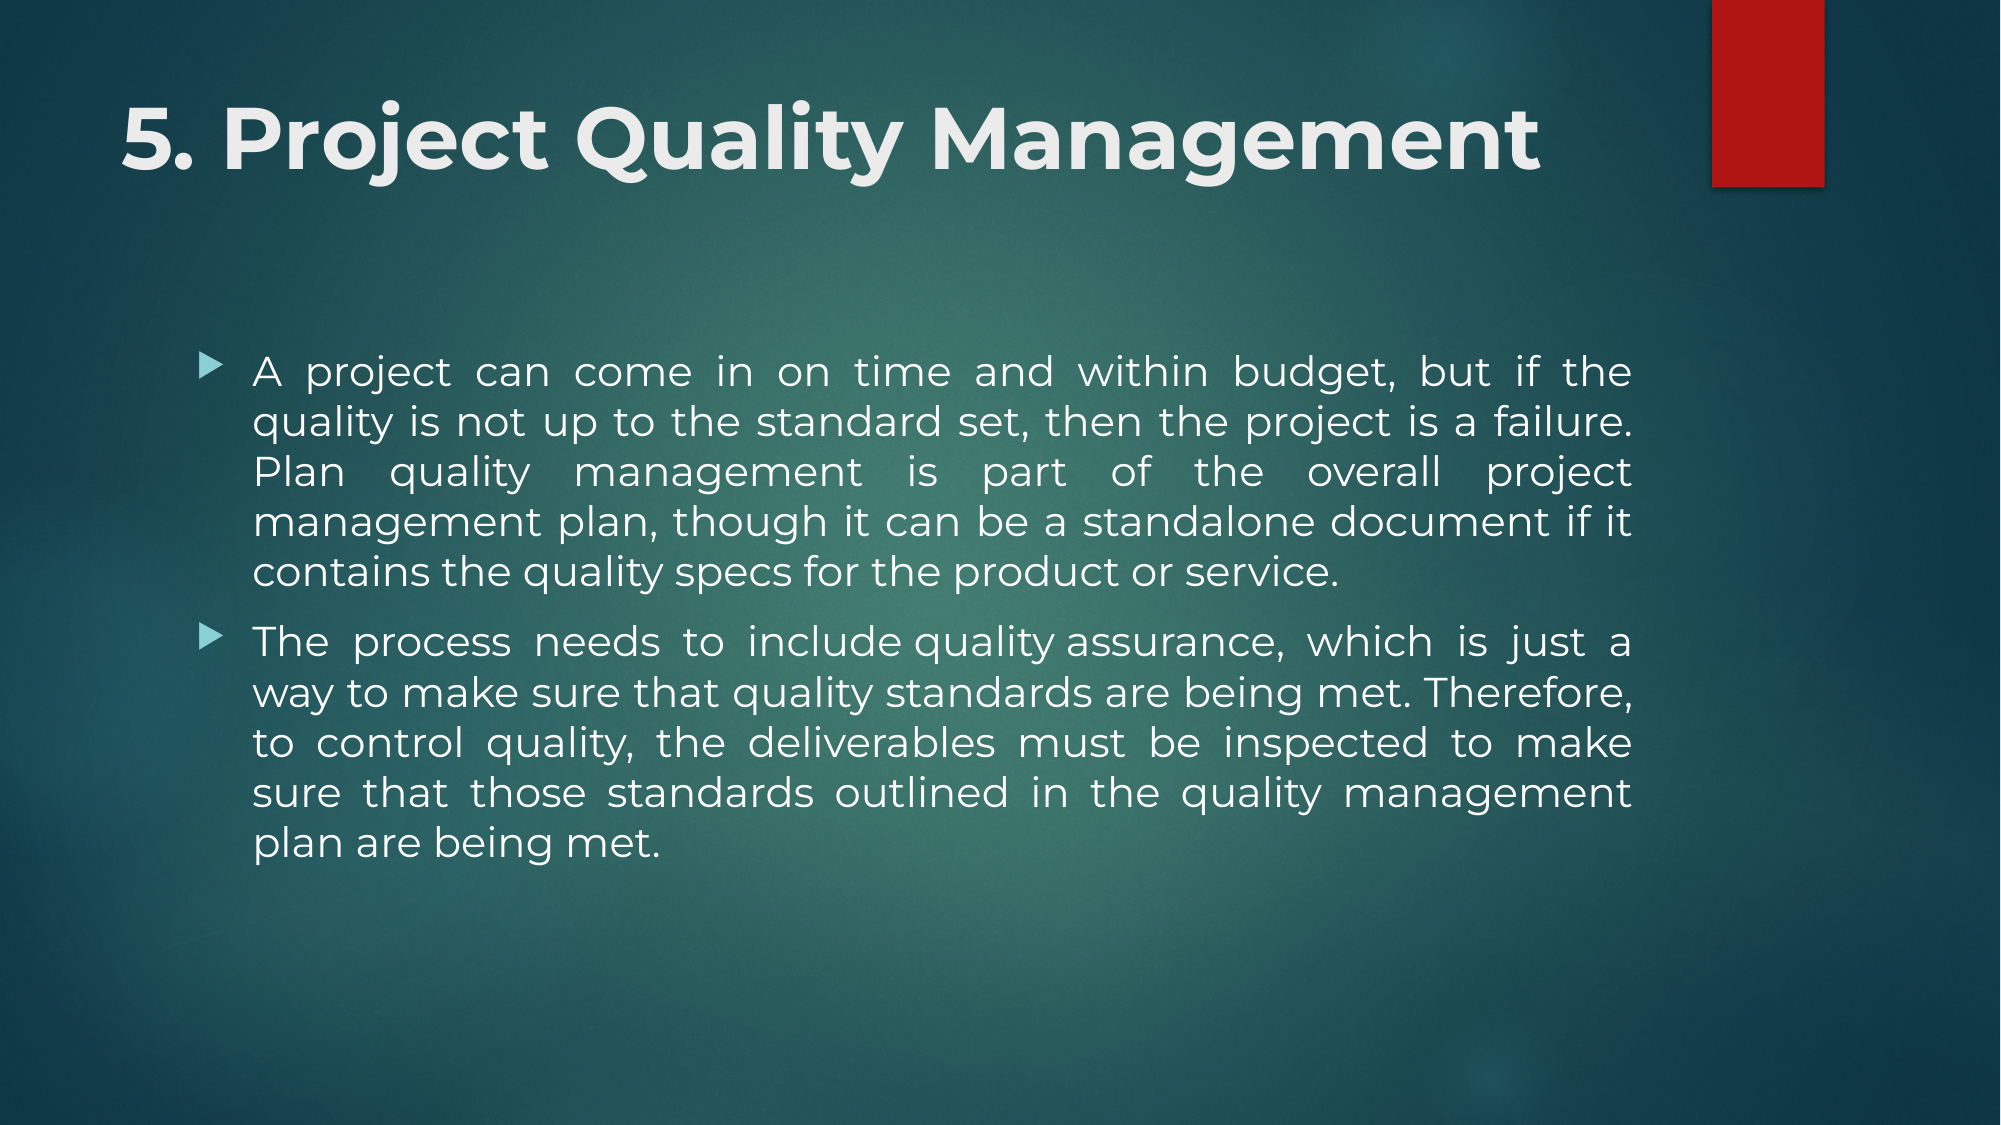

# 5. Project Quality Management
A project can come in on time and within budget, but if the quality is not up to the standard set, then the project is a failure. Plan quality management is part of the overall project management plan, though it can be a standalone document if it contains the quality specs for the product or service.
The process needs to include quality assurance, which is just a way to make sure that quality standards are being met. Therefore, to control quality, the deliverables must be inspected to make sure that those standards outlined in the quality management plan are being met.